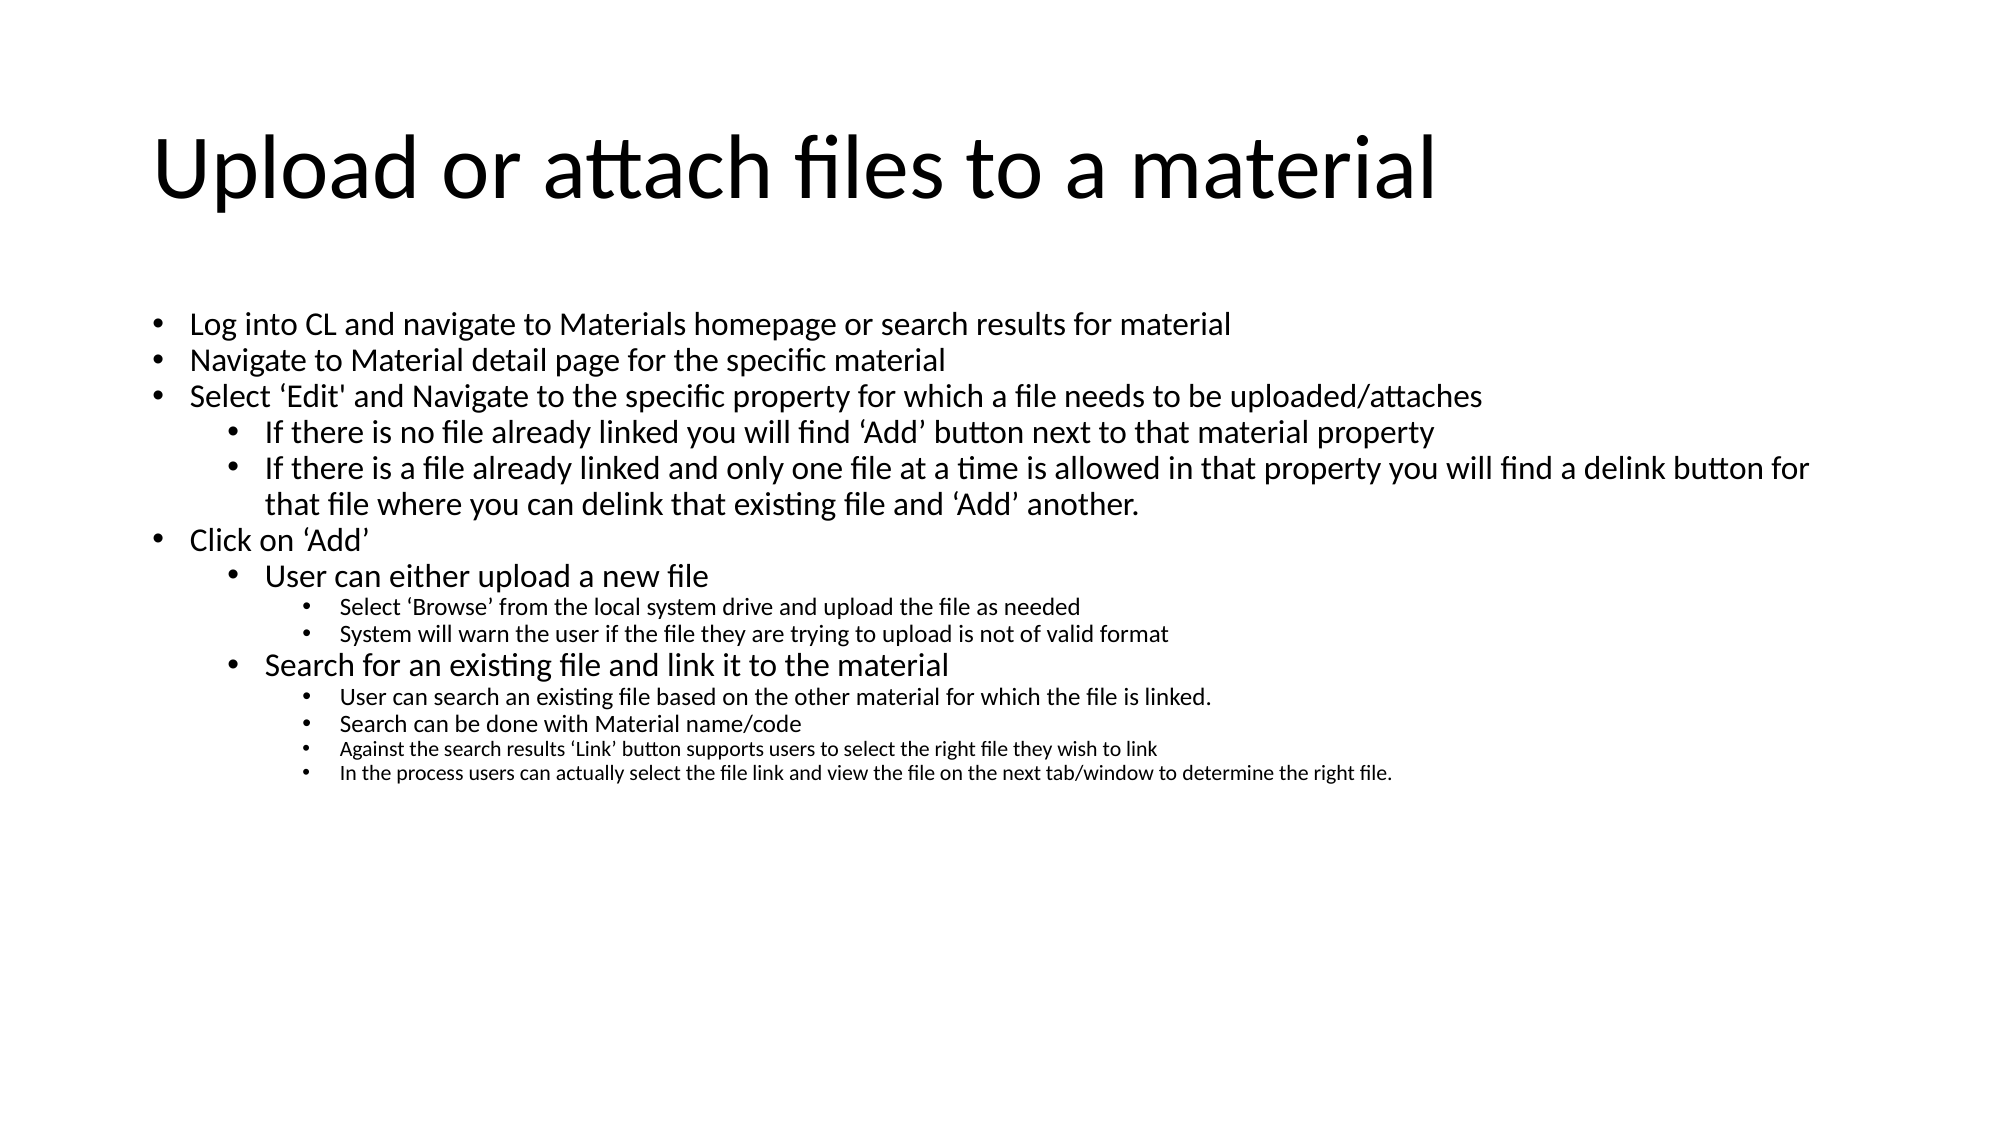

# Upload or attach files to a material
Log into CL and navigate to Materials homepage or search results for material
Navigate to Material detail page for the specific material
Select ‘Edit' and Navigate to the specific property for which a file needs to be uploaded/attaches
If there is no file already linked you will find ‘Add’ button next to that material property
If there is a file already linked and only one file at a time is allowed in that property you will find a delink button for that file where you can delink that existing file and ‘Add’ another.
Click on ‘Add’
User can either upload a new file
Select ‘Browse’ from the local system drive and upload the file as needed
System will warn the user if the file they are trying to upload is not of valid format
Search for an existing file and link it to the material
User can search an existing file based on the other material for which the file is linked.
Search can be done with Material name/code
Against the search results ‘Link’ button supports users to select the right file they wish to link
In the process users can actually select the file link and view the file on the next tab/window to determine the right file.